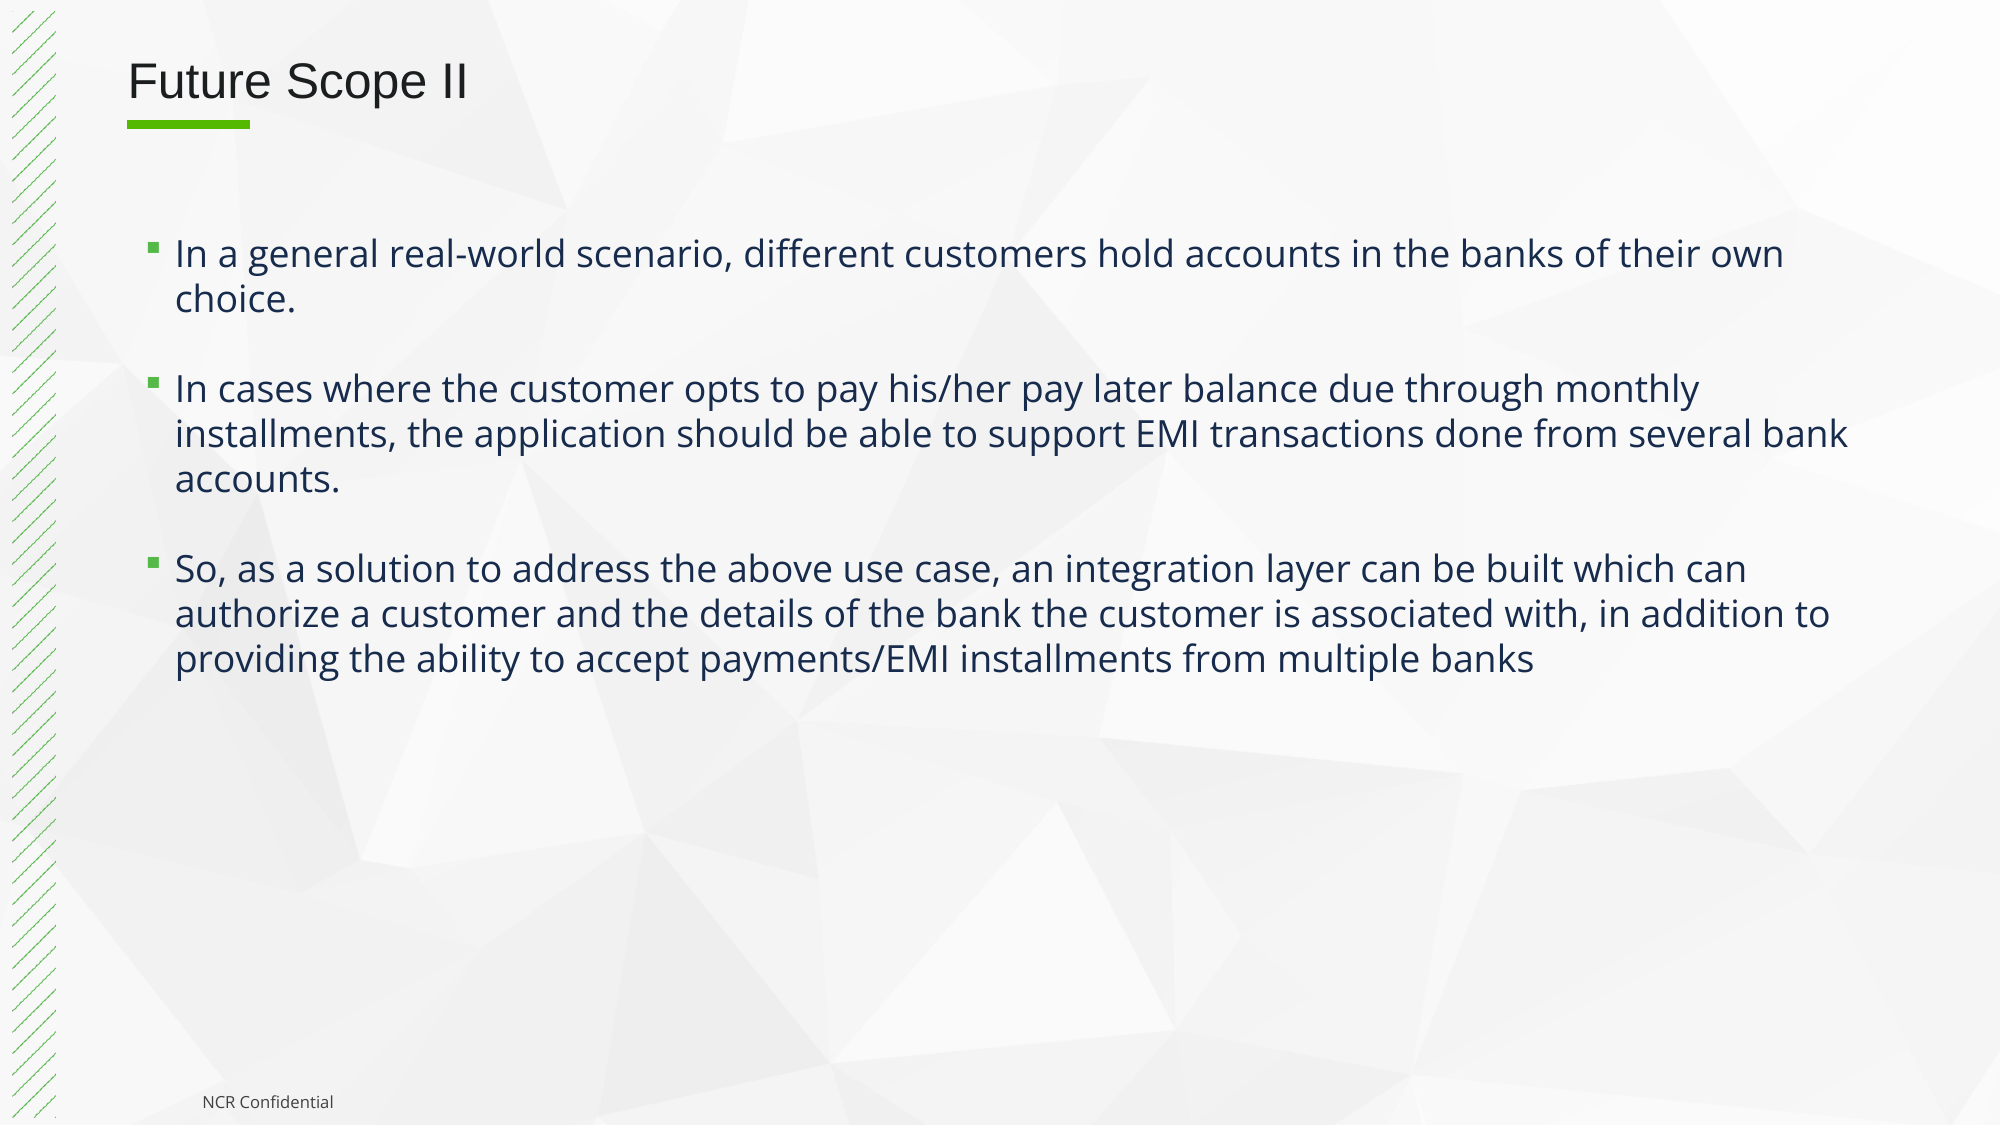

# Future Scope II

In a general real-world scenario, different customers hold accounts in the banks of their own choice.

In cases where the customer opts to pay his/her pay later balance due through monthly installments, the application should be able to support EMI transactions done from several bank accounts.

So, as a solution to address the above use case, an integration layer can be built which can authorize a customer and the details of the bank the customer is associated with, in addition to providing the ability to accept payments/EMI installments from multiple banks

NCR Confidential